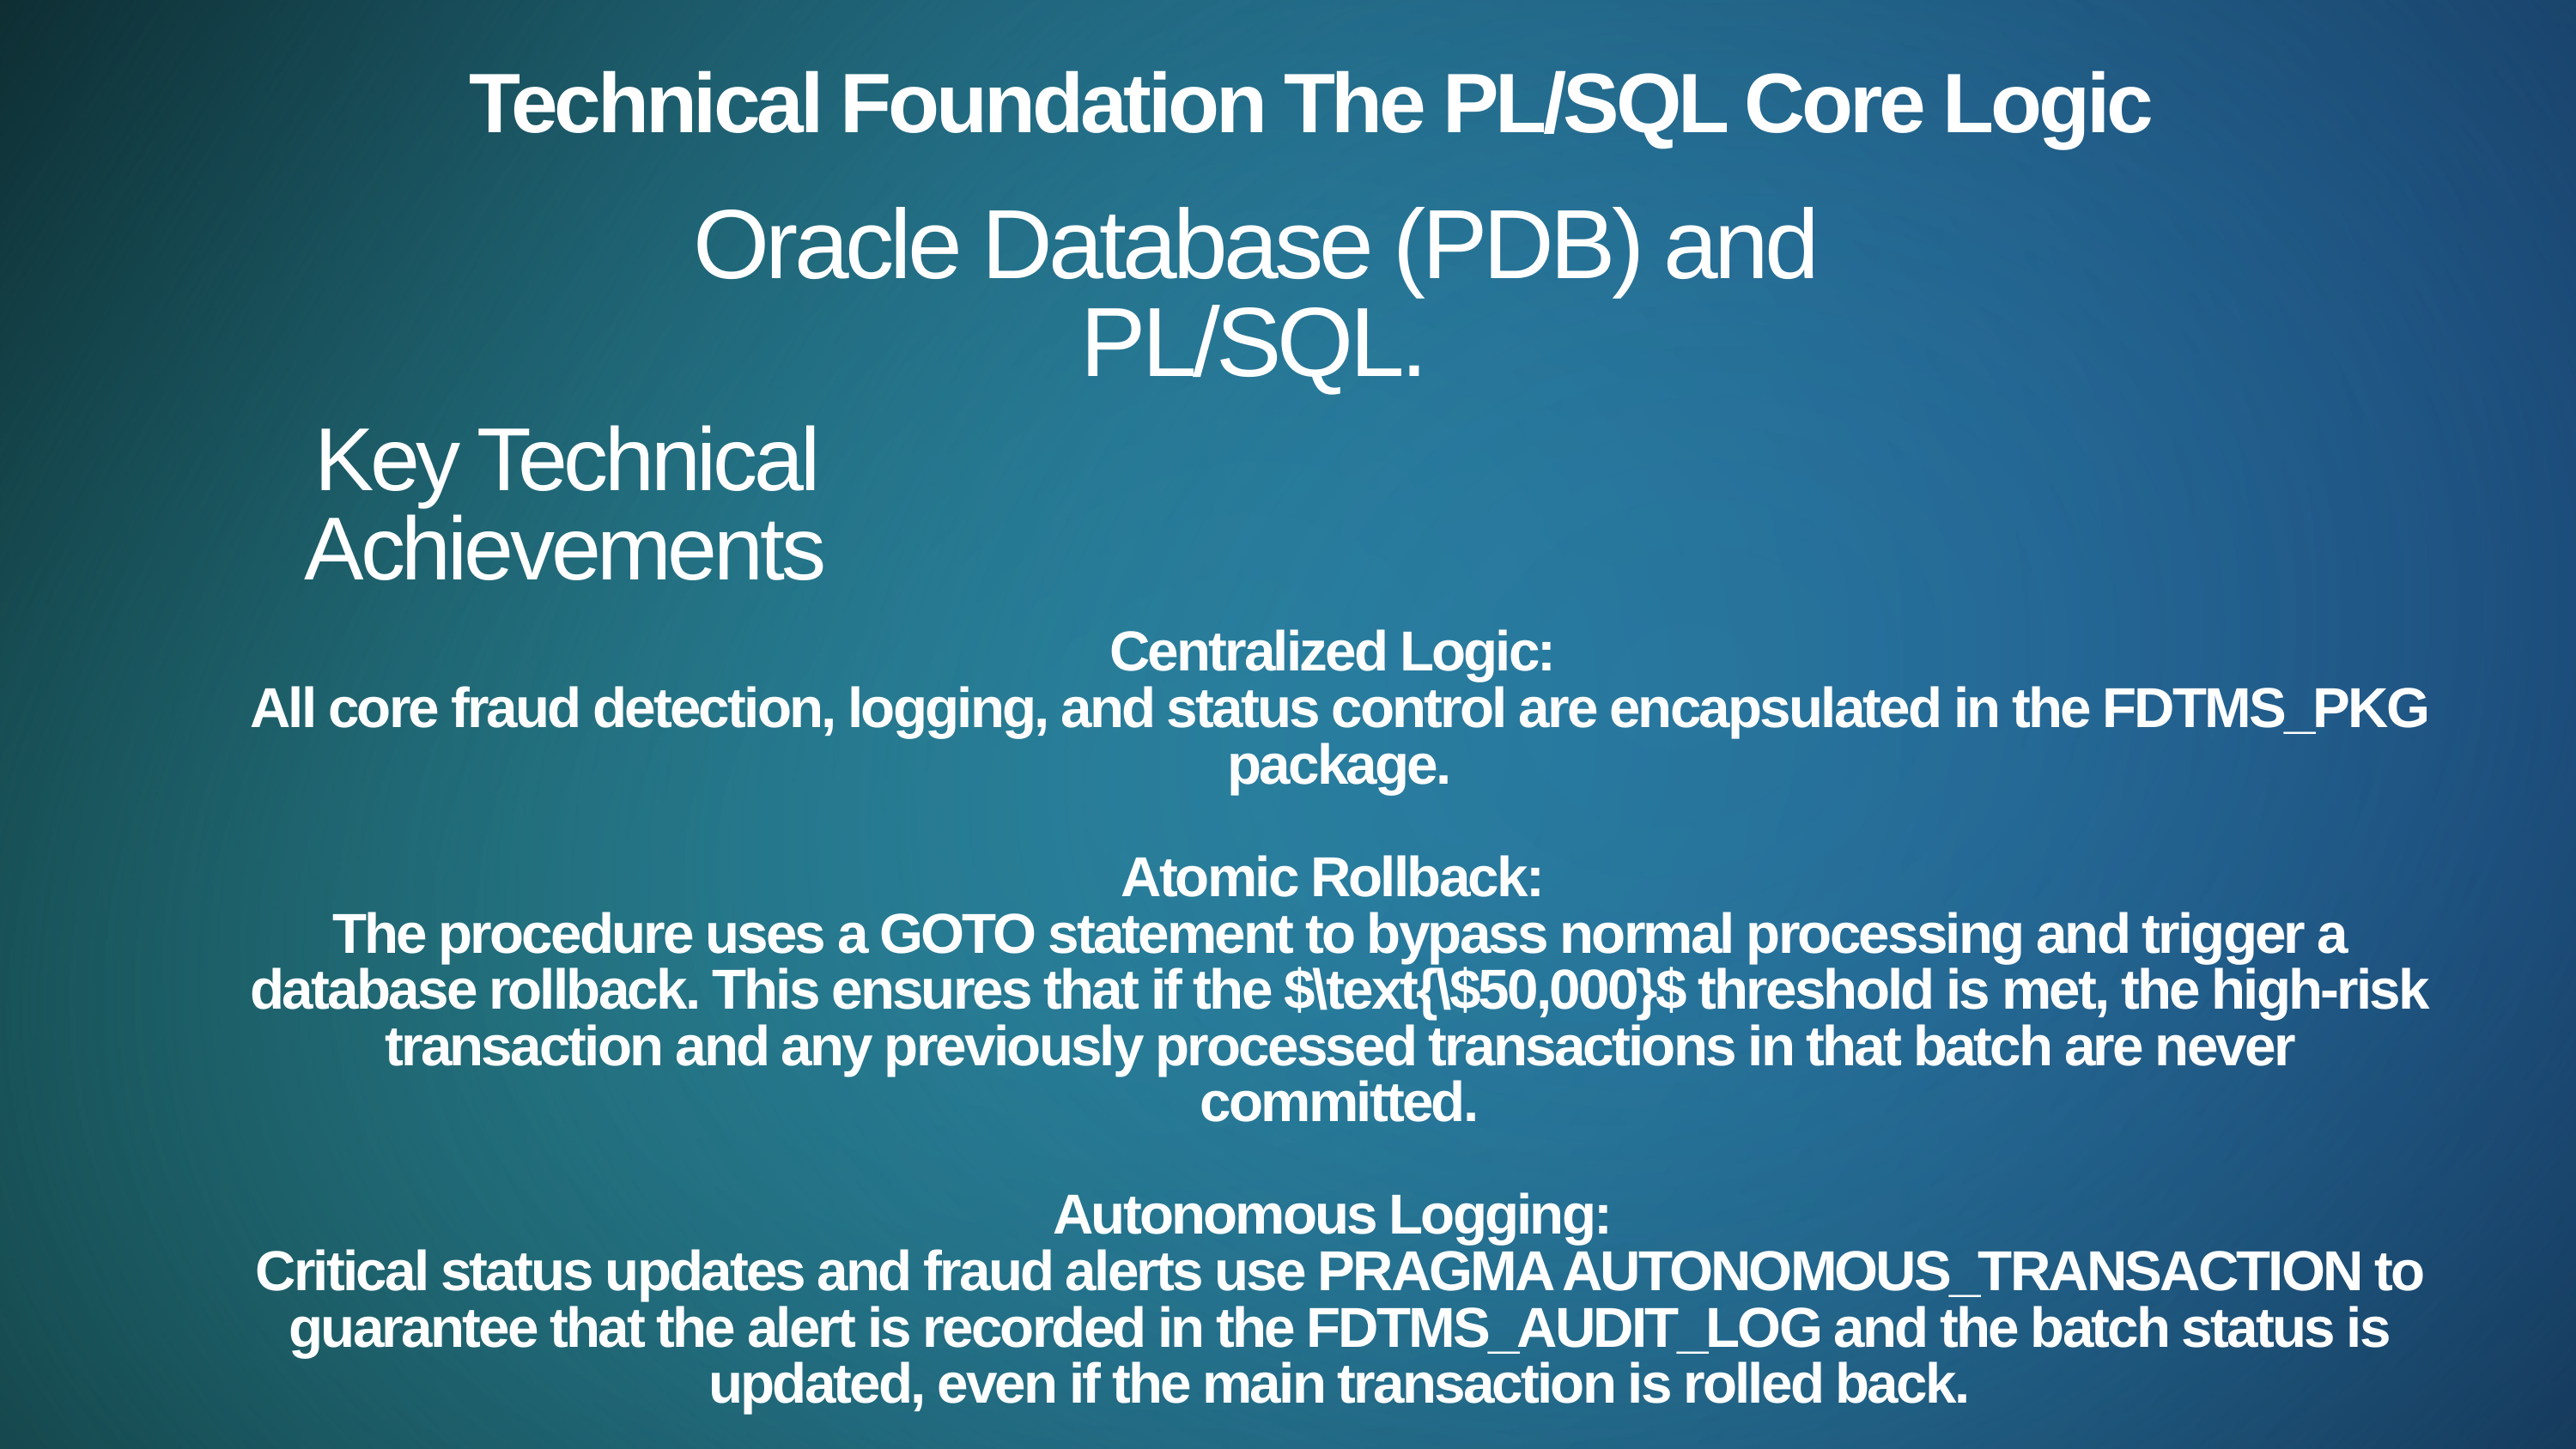

Technical Foundation The PL/SQL Core Logic
Oracle Database (PDB) and PL/SQL.
Key Technical Achievements
Centralized Logic:
All core fraud detection, logging, and status control are encapsulated in the FDTMS_PKG package.

Atomic Rollback:
The procedure uses a GOTO statement to bypass normal processing and trigger a database rollback. This ensures that if the $\text{\$50,000}$ threshold is met, the high-risk transaction and any previously processed transactions in that batch are never committed.

Autonomous Logging:
Critical status updates and fraud alerts use PRAGMA AUTONOMOUS_TRANSACTION to guarantee that the alert is recorded in the FDTMS_AUDIT_LOG and the batch status is updated, even if the main transaction is rolled back.